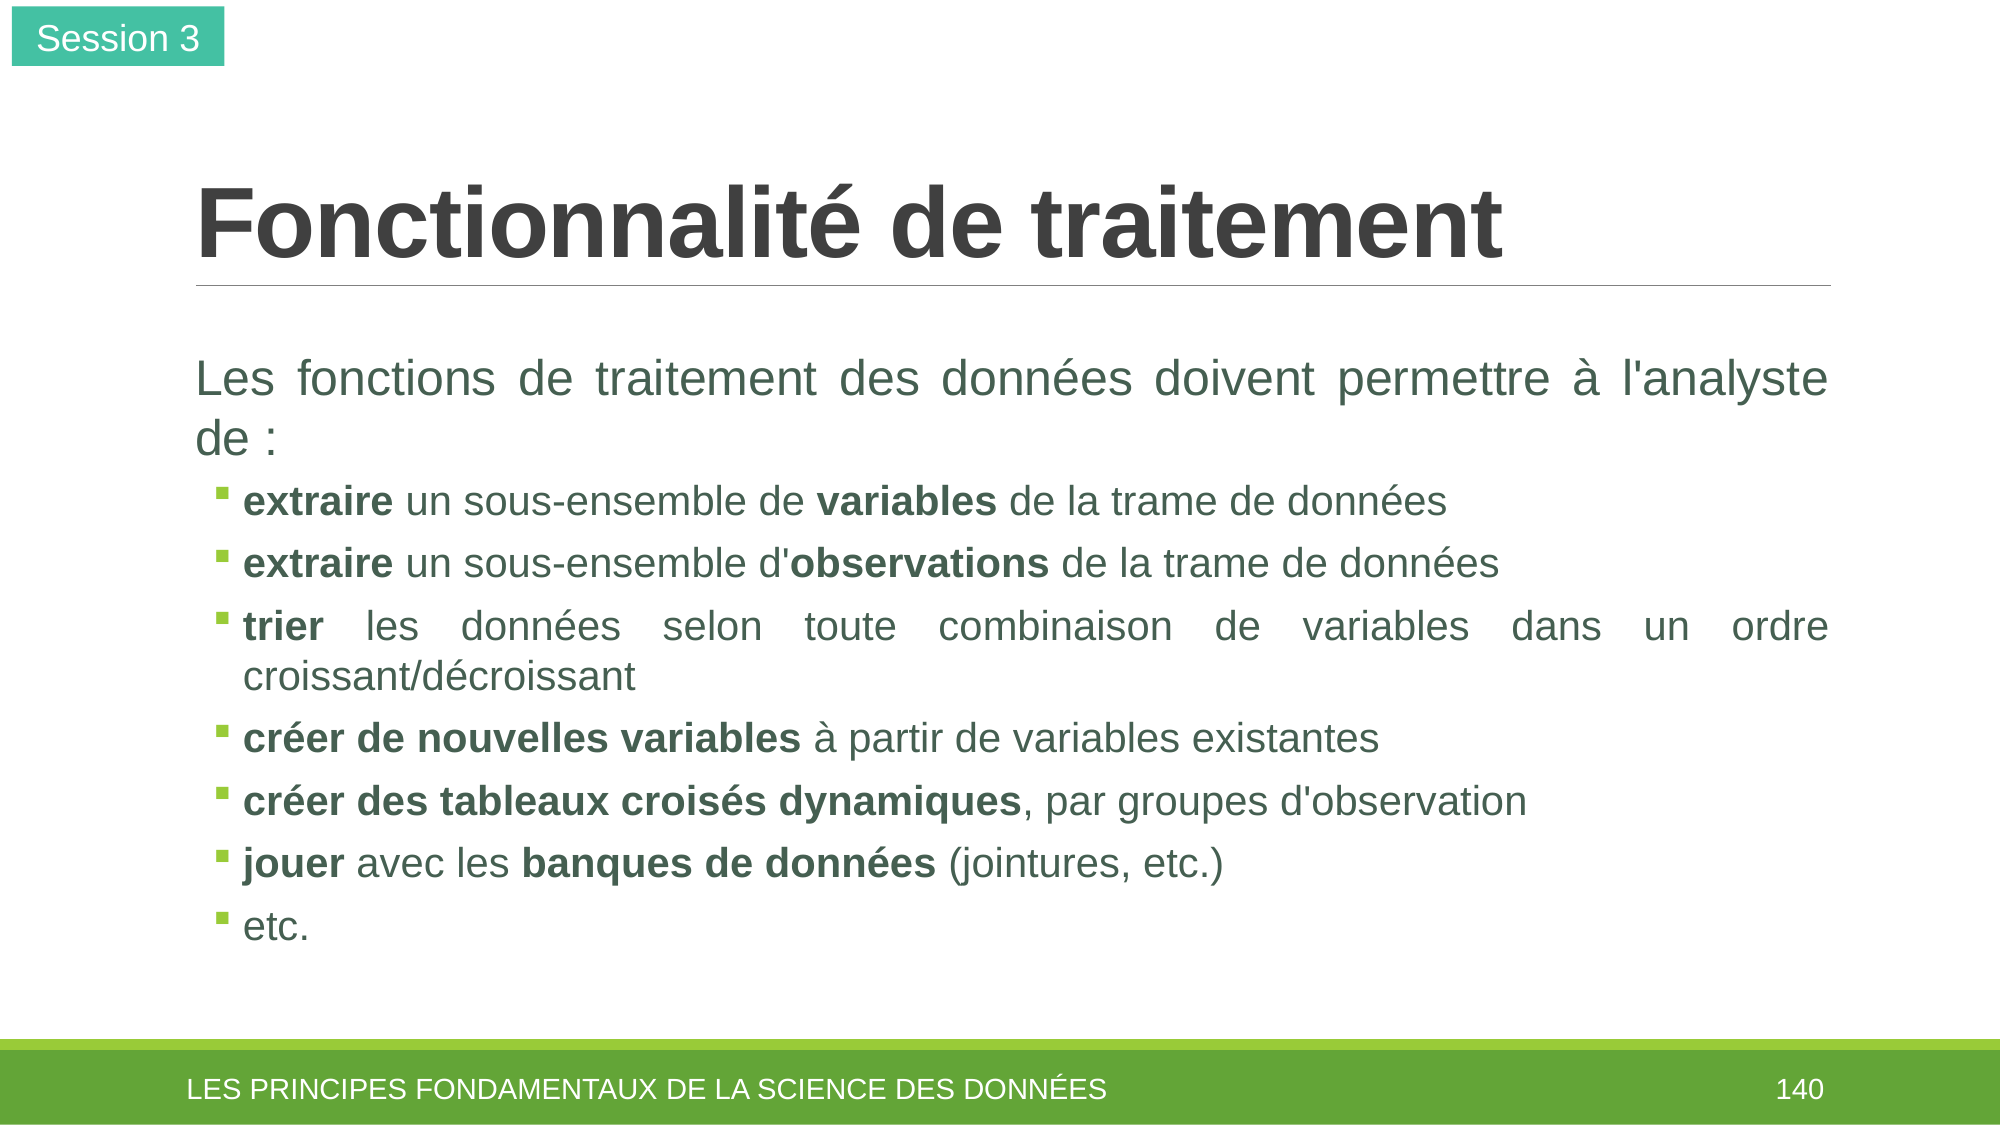

Session 3
# Fonctionnalité de traitement
Les fonctions de traitement des données doivent permettre à l'analyste de :
extraire un sous-ensemble de variables de la trame de données
extraire un sous-ensemble d'observations de la trame de données
trier les données selon toute combinaison de variables dans un ordre croissant/décroissant
créer de nouvelles variables à partir de variables existantes
créer des tableaux croisés dynamiques, par groupes d'observation
jouer avec les banques de données (jointures, etc.)
etc.
LES PRINCIPES FONDAMENTAUX DE LA SCIENCE DES DONNÉES
140